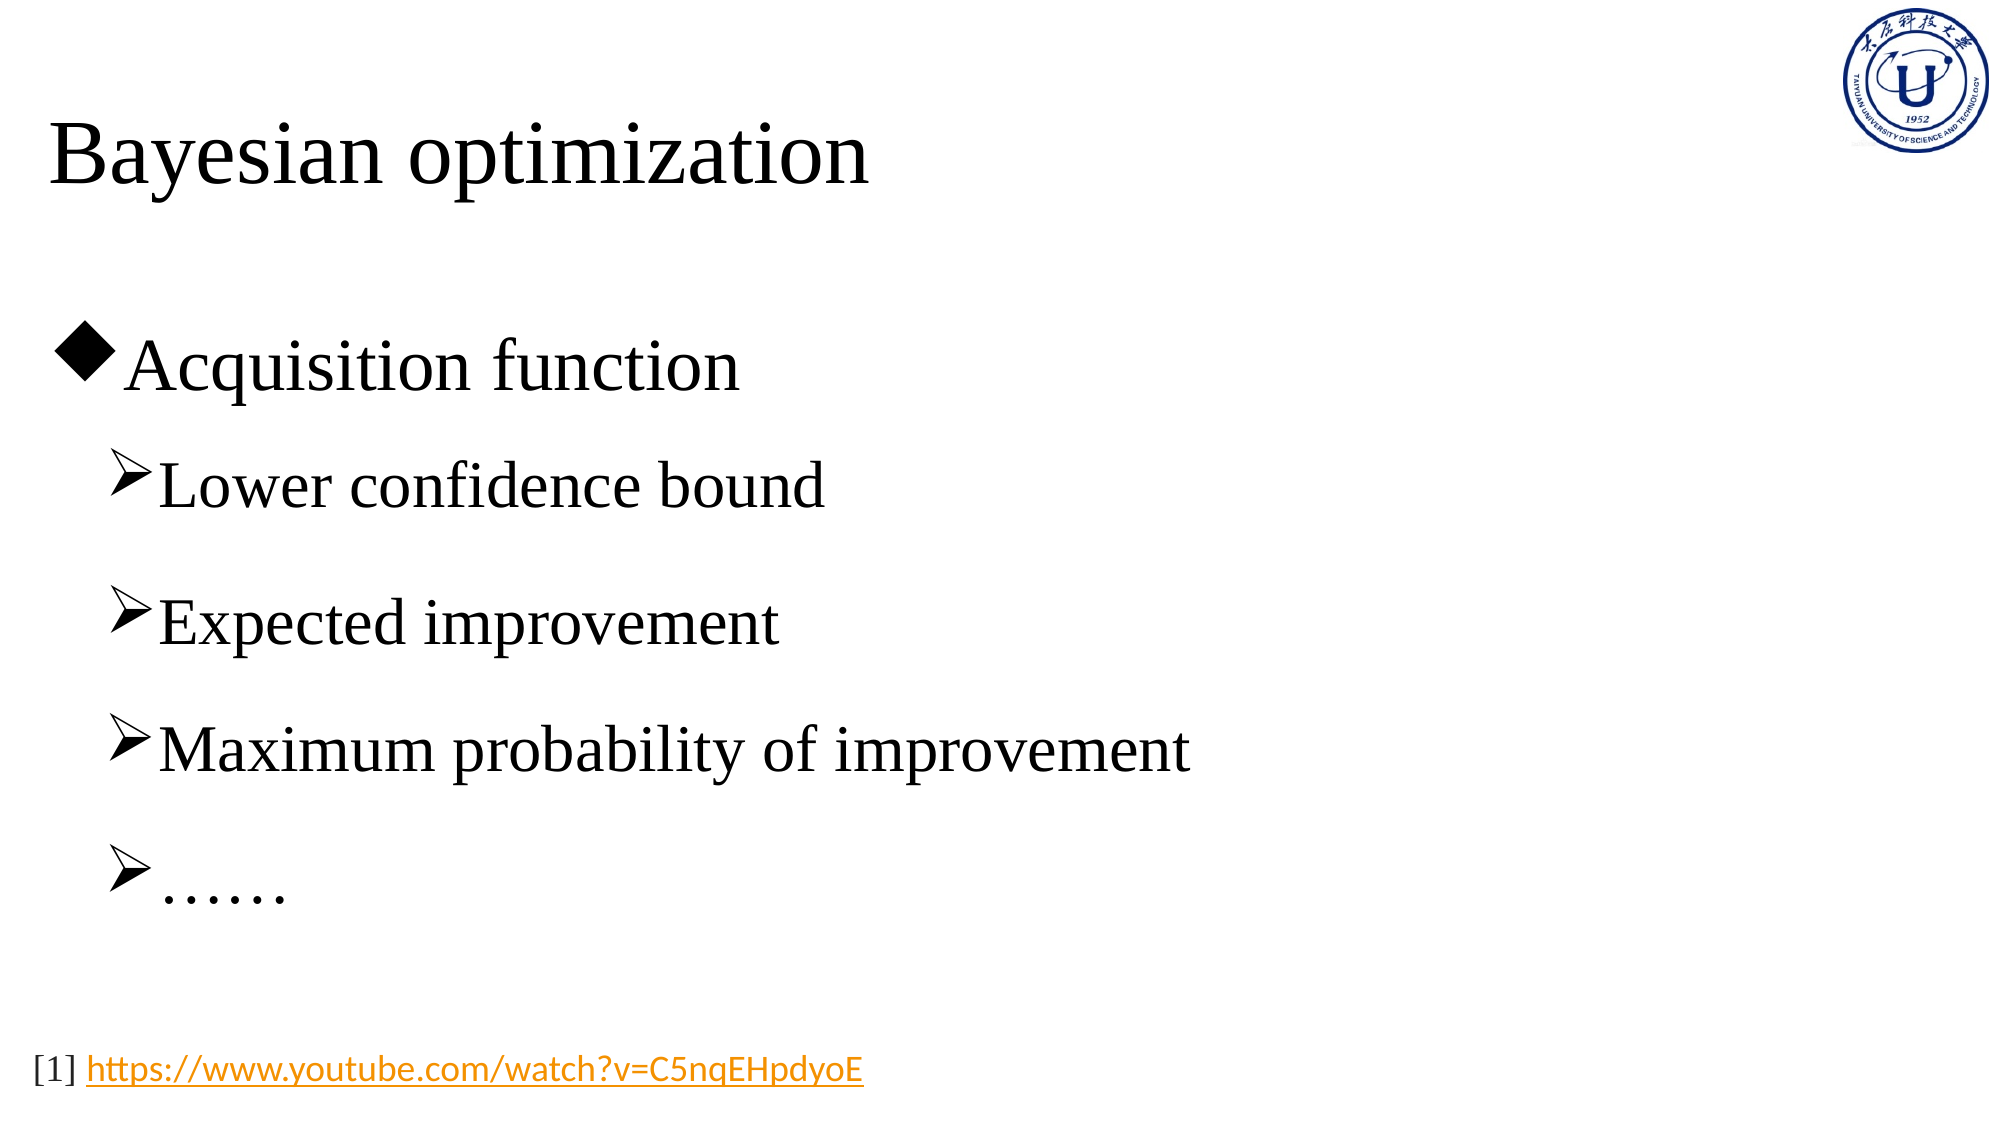

# Bayesian optimization
Acquisition function
Lower confidence bound
Expected improvement
Maximum probability of improvement
……
[1] https://www.youtube.com/watch?v=C5nqEHpdyoE